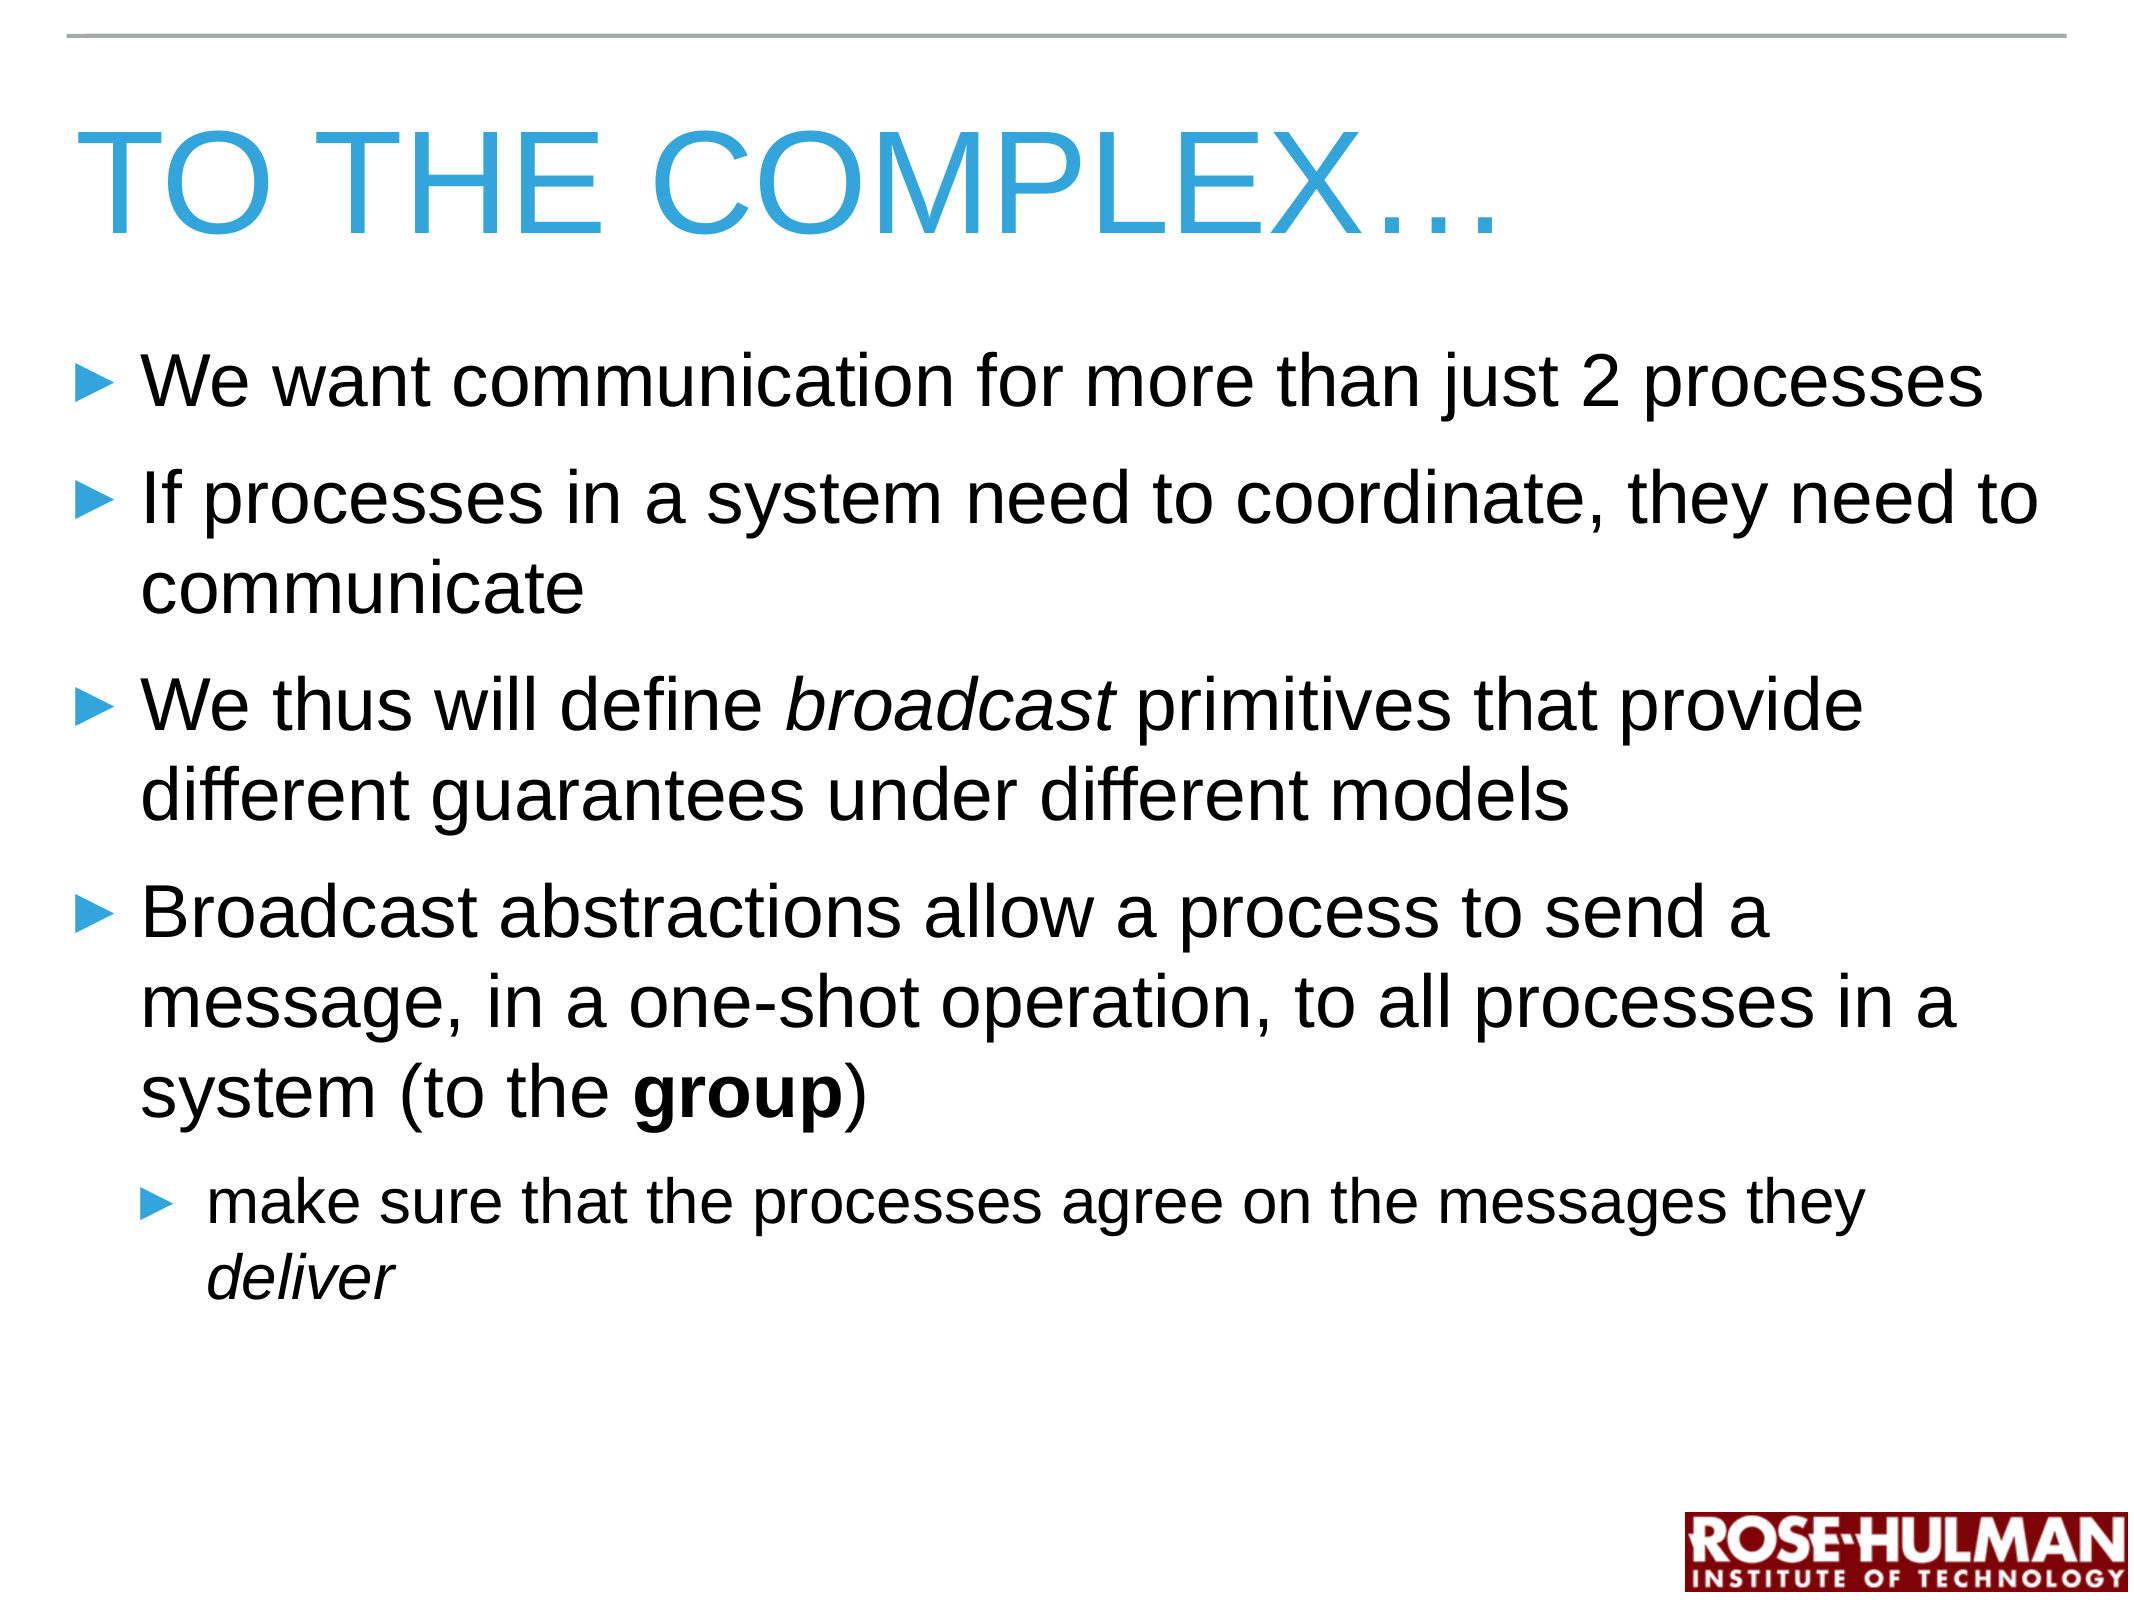

# to the complex…
We want communication for more than just 2 processes
If processes in a system need to coordinate, they need to communicate
We thus will define broadcast primitives that provide different guarantees under different models
Broadcast abstractions allow a process to send a message, in a one-shot operation, to all processes in a system (to the group)
make sure that the processes agree on the messages they deliver
6